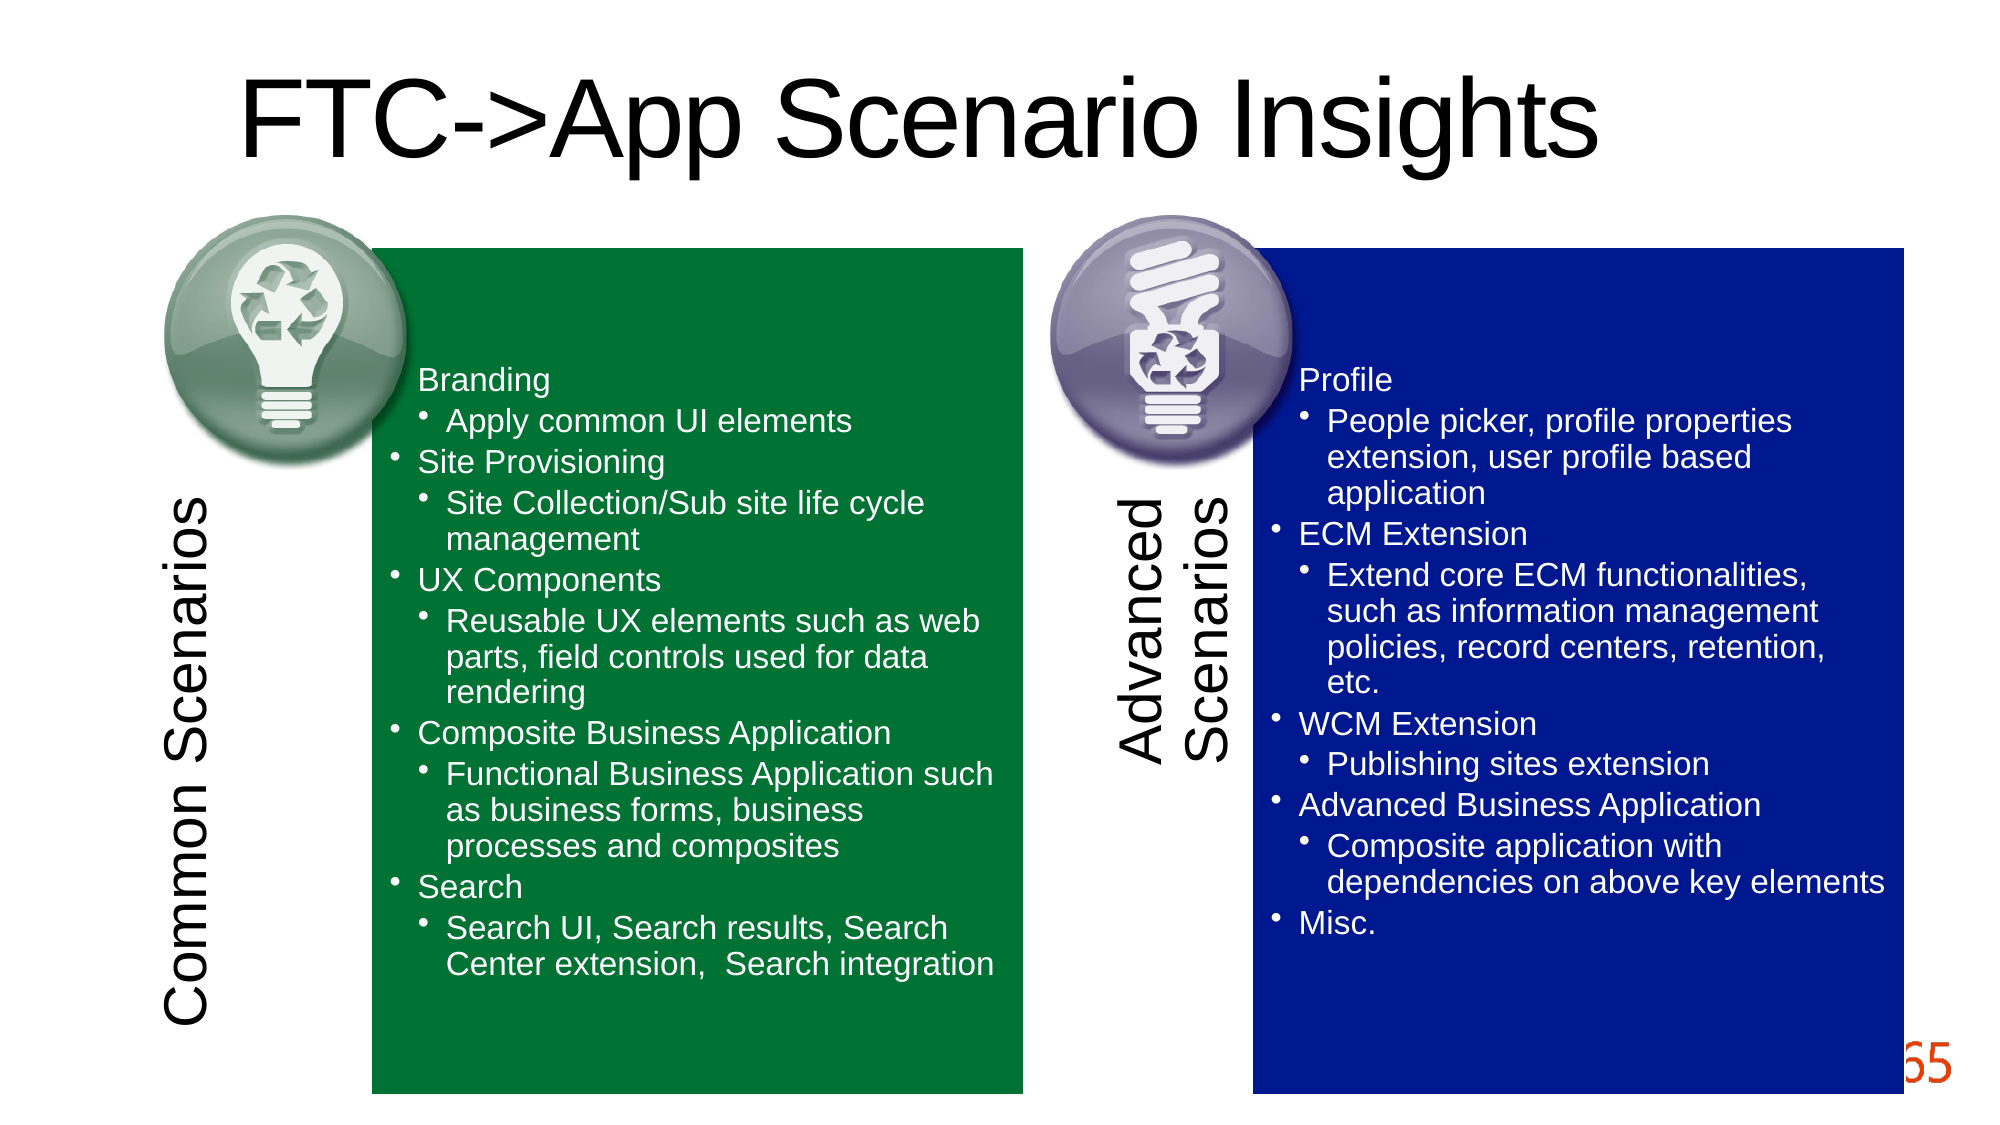

FTC->App Scenario Insights
Common Scenarios
Branding
Apply common UI elements
Site Provisioning
Site Collection/Sub site life cycle management
UX Components
Reusable UX elements such as web parts, field controls used for data rendering
Composite Business Application
Functional Business Application such as business forms, business processes and composites
Search
Search UI, Search results, Search Center extension,  Search integration
Advanced Scenarios
Profile
People picker, profile properties extension, user profile based  application
ECM Extension
Extend core ECM functionalities, such as information management policies, record centers, retention, etc.
WCM Extension
Publishing sites extension
Advanced Business Application
Composite application with dependencies on above key elements
Misc.